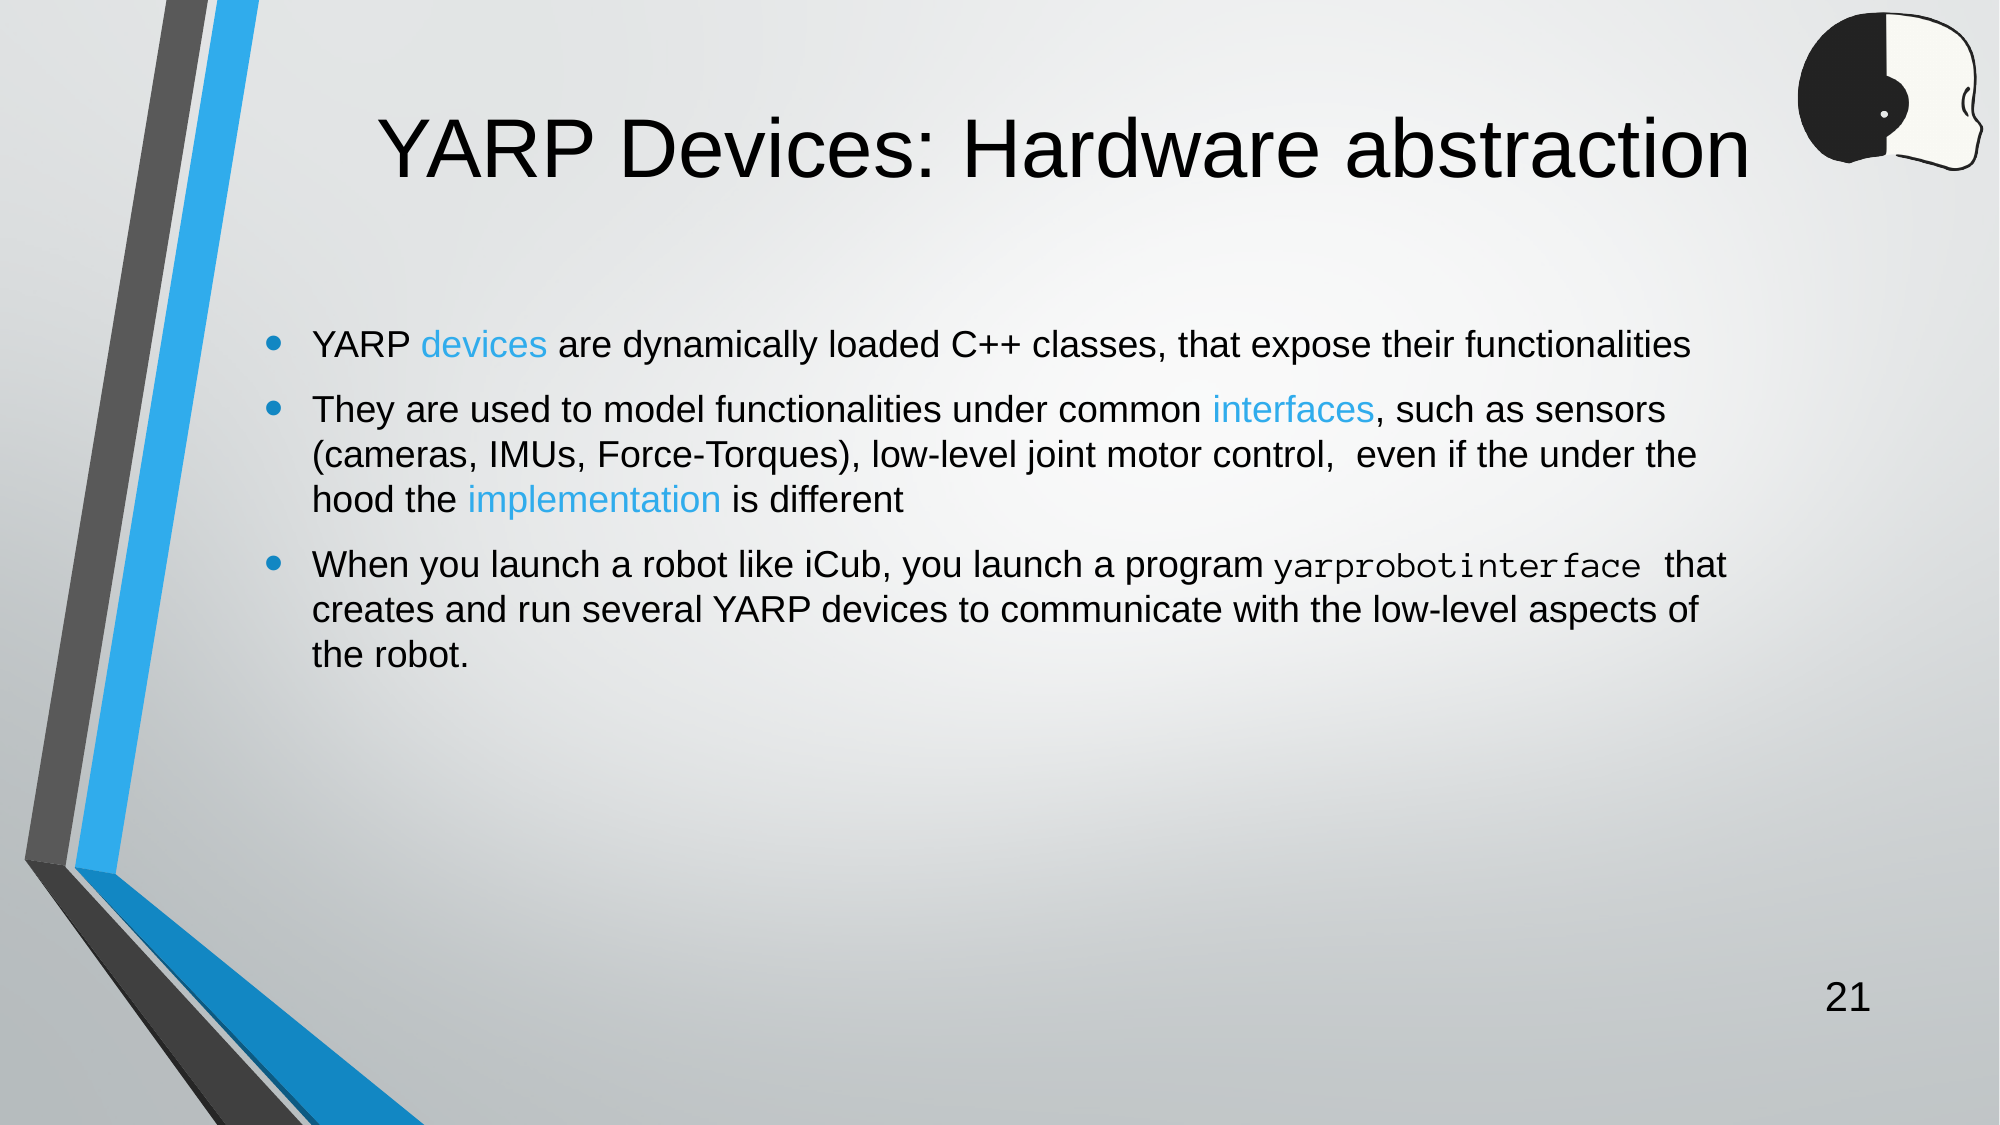

# YARP Devices: Hardware abstraction
YARP devices are dynamically loaded C++ classes, that expose their functionalities
They are used to model functionalities under common interfaces, such as sensors (cameras, IMUs, Force-Torques), low-level joint motor control,  even if the under the hood the implementation is different
When you launch a robot like iCub, you launch a program yarprobotinterface that creates and run several YARP devices to communicate with the low-level aspects of the robot.

21